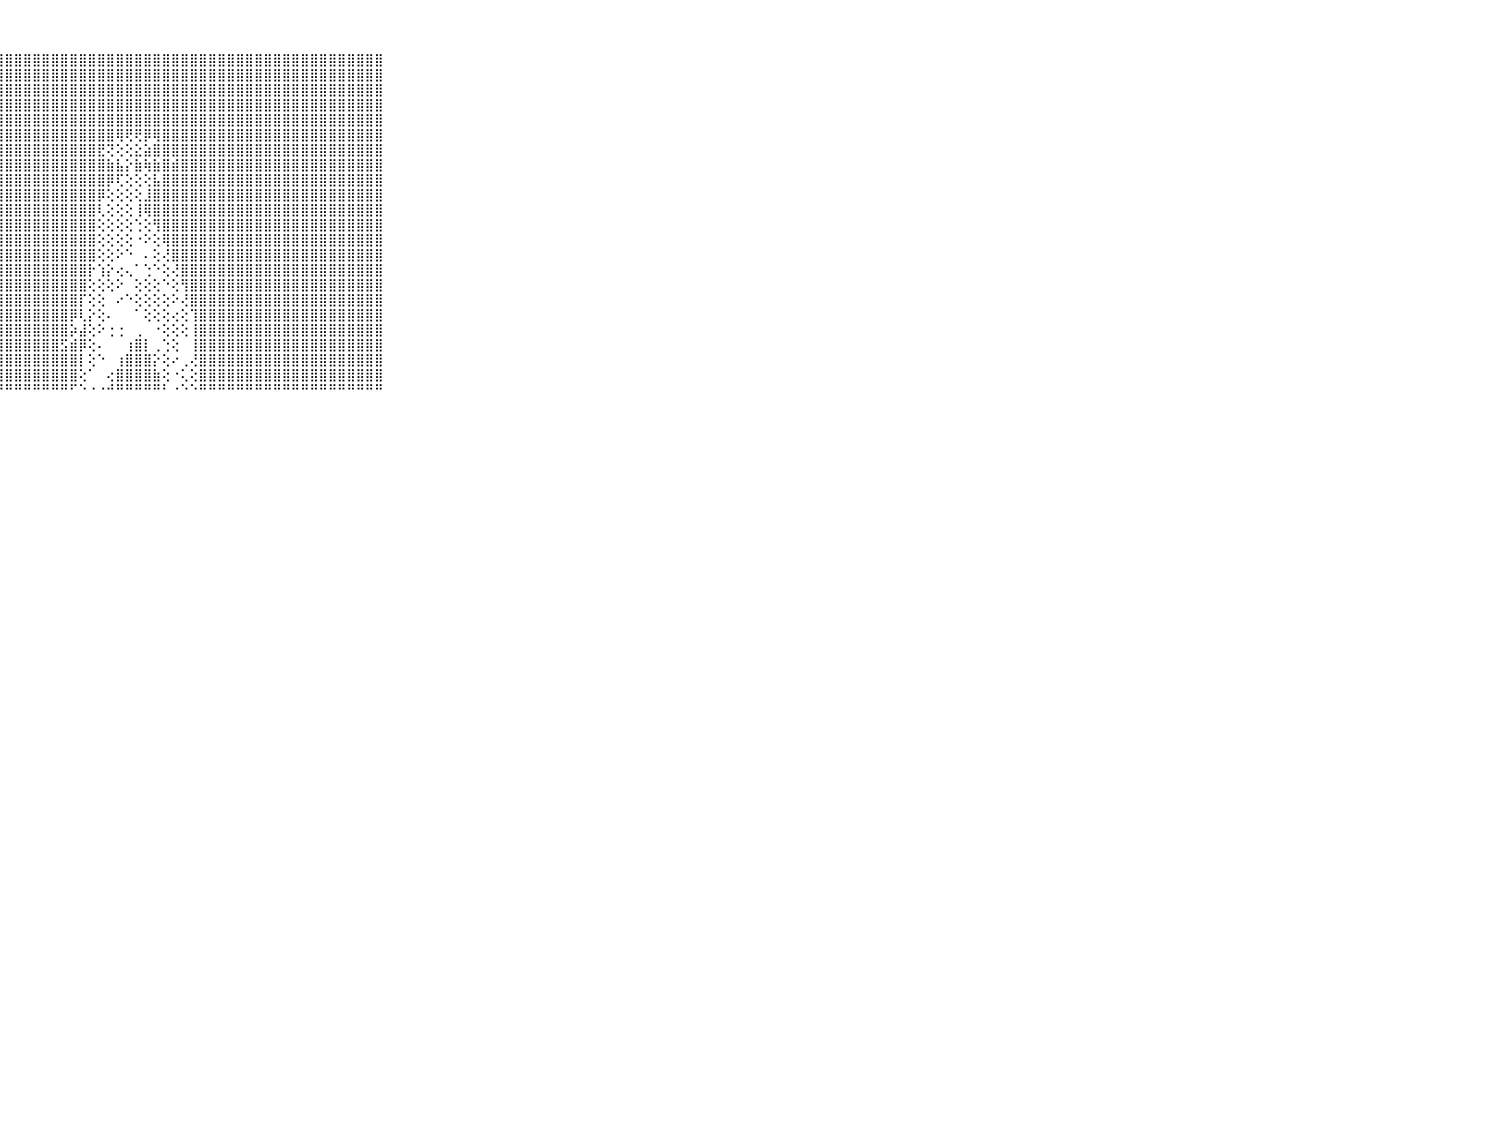

⠀⠀⠀⠀⠀⠀⠀⠀⠀⠀⠀⣿⣿⣿⣿⣿⣿⣿⣿⣿⣿⣿⣿⣿⣿⣿⣿⣿⣿⣿⣿⣿⣿⣿⣿⣿⣿⣿⣿⣿⣿⣿⣿⣿⣿⣿⣿⣿⣿⣿⣿⣿⣿⣿⣿⣿⣿⣿⣿⣿⣿⣿⣿⣿⣿⣿⣿⣿⣿⠀⠀⠀⠀⠀⠀⠀⠀⠀⠀⠀⠀
⠀⠀⠀⠀⠀⠀⠀⠀⠀⠀⠀⣿⣿⣿⣿⣿⣿⣿⣿⣿⣿⣿⣿⣿⣿⣿⣿⣿⣿⣿⣿⣿⣿⣿⣿⣿⣿⣿⣿⣿⣿⣿⣿⣿⣿⣿⣿⣿⣿⣿⣿⣿⣿⣿⣿⣿⣿⣿⣿⣿⣿⣿⣿⣿⣿⣿⣿⣿⣿⠀⠀⠀⠀⠀⠀⠀⠀⠀⠀⠀⠀
⠀⠀⠀⠀⠀⠀⠀⠀⠀⠀⠀⣿⣿⣿⣿⣿⣿⣿⣿⣿⣿⣿⣿⣿⣿⣿⣿⣿⣿⣿⣿⣿⣿⣿⣿⣿⣿⣿⣿⣿⣿⣿⣿⣿⣿⣿⣿⣿⣿⣿⣿⣿⣿⣿⣿⣿⣿⣿⣿⣿⣿⣿⣿⣿⣿⣿⣿⣿⣿⠀⠀⠀⠀⠀⠀⠀⠀⠀⠀⠀⠀
⠀⠀⠀⠀⠀⠀⠀⠀⠀⠀⠀⣿⣿⣿⣿⣿⣿⣿⣿⣿⣿⣿⣿⣿⣿⣿⣿⣿⣿⣿⣿⣿⣿⣿⣿⣿⣿⣿⣿⣿⣿⣿⣿⣿⣿⣿⣿⣿⣿⣿⣿⣿⣿⣿⣿⣿⣿⣿⣿⣿⣿⣿⣿⣿⣿⣿⣿⣿⣿⠀⠀⠀⠀⠀⠀⠀⠀⠀⠀⠀⠀
⠀⠀⠀⠀⠀⠀⠀⠀⠀⠀⠀⣿⣿⣿⣿⣿⣿⣿⣿⣿⣿⣿⣿⣿⣿⣿⣿⣿⣿⣿⣿⣿⣿⣿⣿⣿⣿⣿⣿⣿⣿⣿⣿⣿⣿⣿⣿⣿⣿⣿⣿⣿⣿⣿⣿⣿⣿⣿⣿⣿⣿⣿⣿⣿⣿⣿⣿⣿⣿⠀⠀⠀⠀⠀⠀⠀⠀⠀⠀⠀⠀
⠀⠀⠀⠀⠀⠀⠀⠀⠀⠀⠀⣿⣿⣿⣿⣿⣿⣿⣿⣿⣿⣿⣿⣿⣿⣿⣿⣿⣿⣿⣿⣿⣿⣿⣿⣿⣿⣿⣿⣿⢿⢟⢟⡿⢿⣿⣿⣿⣿⣿⣿⣿⣿⣿⣿⣿⣿⣿⣿⣿⣿⣿⣿⣿⣿⣿⣿⣿⣿⠀⠀⠀⠀⠀⠀⠀⠀⠀⠀⠀⠀
⠀⠀⠀⠀⠀⠀⠀⠀⠀⠀⠀⣿⣿⣿⣿⣿⣿⣿⣿⣿⣿⣿⣿⣿⣿⣿⣿⣿⣿⣿⣿⣿⣿⣿⣿⣿⣿⣿⣟⢝⢕⢕⣕⣵⣿⣿⣿⣿⣿⣿⣿⣿⣿⣿⣿⣿⣿⣿⣿⣿⣿⣿⣿⣿⣿⣿⣿⣿⣿⠀⠀⠀⠀⠀⠀⠀⠀⠀⠀⠀⠀
⠀⠀⠀⠀⠀⠀⠀⠀⠀⠀⠀⣿⣿⣿⣿⣿⣿⣿⣿⣿⣿⣿⣿⣿⣿⣿⣿⣿⣿⣿⣿⣿⣿⣿⣿⣿⣿⣿⣿⣷⣧⡕⣷⢷⣷⣿⣾⣿⣿⣿⣿⣿⣿⣿⣿⣿⣿⣿⣿⣿⣿⣿⣿⣿⣿⣿⣿⣿⣿⠀⠀⠀⠀⠀⠀⠀⠀⠀⠀⠀⠀
⠀⠀⠀⠀⠀⠀⠀⠀⠀⠀⠀⣿⣿⣿⣿⣿⣿⣿⣿⣿⣿⣿⣿⣿⣿⣿⣿⣿⣿⣿⣿⣿⣿⣿⣿⣿⣿⣿⣿⡿⢏⢕⢕⢕⣧⣿⣿⣿⣿⣿⣿⣿⣿⣿⣿⣿⣿⣿⣿⣿⣿⣿⣿⣿⣿⣿⣿⣿⣿⠀⠀⠀⠀⠀⠀⠀⠀⠀⠀⠀⠀
⠀⠀⠀⠀⠀⠀⠀⠀⠀⠀⠀⣿⣿⣿⣿⣿⣿⣿⣿⣿⣿⣿⣿⣿⣿⣿⣿⣿⣿⣿⣿⣿⣿⣿⣿⣿⣿⣿⡿⢕⢕⢕⢕⣸⣿⣿⣿⣿⣿⣿⣿⣿⣿⣿⣿⣿⣿⣿⣿⣿⣿⣿⣿⣿⣿⣿⣿⣿⣿⠀⠀⠀⠀⠀⠀⠀⠀⠀⠀⠀⠀
⠀⠀⠀⠀⠀⠀⠀⠀⠀⠀⠀⣿⣿⣿⣿⣿⣿⣿⣿⣿⣿⣿⣿⣿⣿⣿⣿⣿⣿⣿⣿⣿⣿⣿⣿⣿⣿⣿⢇⢕⢕⢕⢸⢿⣿⣿⣿⣿⣿⣿⣿⣿⣿⣿⣿⣿⣿⣿⣿⣿⣿⣿⣿⣿⣿⣿⣿⣿⣿⠀⠀⠀⠀⠀⠀⠀⠀⠀⠀⠀⠀
⠀⠀⠀⠀⠀⠀⠀⠀⠀⠀⠀⣿⣿⣿⣿⣿⣿⣿⣿⣿⣿⣿⣿⣿⣿⣿⣿⣿⣿⣿⣿⣿⣿⣿⣿⣿⣿⣿⢕⢕⢕⢕⢑⢕⢻⣿⣿⣿⣿⣿⣿⣿⣿⣿⣿⣿⣿⣿⣿⣿⣿⣿⣿⣿⣿⣿⣿⣿⣿⠀⠀⠀⠀⠀⠀⠀⠀⠀⠀⠀⠀
⠀⠀⠀⠀⠀⠀⠀⠀⠀⠀⠀⣿⣿⣿⣿⣿⣿⣿⣿⣿⣿⣿⣿⣿⣿⣿⣿⣿⣿⣿⣿⣿⣿⣿⣿⣿⣿⣿⢕⢕⢕⢕⠐⠕⢕⢿⣿⣿⣿⣿⣿⣿⣿⣿⣿⣿⣿⣿⣿⣿⣿⣿⣿⣿⣿⣿⣿⣿⣿⠀⠀⠀⠀⠀⠀⠀⠀⠀⠀⠀⠀
⠀⠀⠀⠀⠀⠀⠀⠀⠀⠀⠀⣿⣿⣿⣿⣿⣿⣿⣿⣿⣿⣿⣿⣿⣿⣿⣿⣿⣿⣿⣿⣿⣿⣿⣿⣿⣿⣿⢕⢕⠕⠑⠀⠄⢕⢜⣿⣿⣿⣿⣿⣿⣿⣿⣿⣿⣿⣿⣿⣿⣿⣿⣿⣿⣿⣿⣿⣿⣿⠀⠀⠀⠀⠀⠀⠀⠀⠀⠀⠀⠀
⠀⠀⠀⠀⠀⠀⠀⠀⠀⠀⠀⣿⣿⣿⣿⣿⣿⣿⣿⣿⣿⣿⣿⣿⣿⣿⣿⣿⣿⣿⣿⣿⣿⣿⣿⣿⣿⡗⢱⡕⢔⢄⠁⢑⠑⢕⢜⣿⣿⣿⣿⣿⣿⣿⣿⣿⣿⣿⣿⣿⣿⣿⣿⣿⣿⣿⣿⣿⣿⠀⠀⠀⠀⠀⠀⠀⠀⠀⠀⠀⠀
⠀⠀⠀⠀⠀⠀⠀⠀⠀⠀⠀⣿⣿⣿⣿⣿⣿⣿⣿⣿⣿⣿⣿⣿⣿⣿⣿⣿⣿⣿⣿⣿⣿⣿⣿⣿⣿⢕⢕⢕⠕⠀⢕⢕⢕⠑⢕⢻⣿⣿⣿⣿⣿⣿⣿⣿⣿⣿⣿⣿⣿⣿⣿⣿⣿⣿⣿⣿⣿⠀⠀⠀⠀⠀⠀⠀⠀⠀⠀⠀⠀
⠀⠀⠀⠀⠀⠀⠀⠀⠀⠀⠀⣿⣿⣿⣿⣿⣿⣿⣿⣿⣿⣿⣿⣿⣿⣿⣿⣿⣿⣿⣿⣿⣿⣿⣿⣿⡏⢕⢕⠀⠔⠑⢕⢕⢕⢕⠕⢜⣿⣿⣿⣿⣿⣿⣿⣿⣿⣿⣿⣿⣿⣿⣿⣿⣿⣿⣿⣿⣿⠀⠀⠀⠀⠀⠀⠀⠀⠀⠀⠀⠀
⠀⠀⠀⠀⠀⠀⠀⠀⠀⠀⠀⣿⣿⣿⣿⣿⣿⣿⣿⣿⣿⣿⣿⣿⣿⣿⣿⣿⣿⣿⣿⣿⣿⣿⣿⡿⢇⡕⢕⠄⠀⠀⠁⢕⢕⢕⢔⢕⢹⣿⣿⣿⣿⣿⣿⣿⣿⣿⣿⣿⣿⣿⣿⣿⣿⣿⣿⣿⣿⠀⠀⠀⠀⠀⠀⠀⠀⠀⠀⠀⠀
⠀⠀⠀⠀⠀⠀⠀⠀⠀⠀⠀⣿⣿⣿⣿⣿⣿⣿⣿⣿⣿⣿⣿⣿⣿⣿⣿⣿⣿⣿⣿⣿⣿⣿⣿⡵⣼⢕⠕⢐⢐⠀⢀⠀⠐⢕⢕⢕⢸⣿⣿⣿⣿⣿⣿⣿⣿⣿⣿⣿⣿⣿⣿⣿⣿⣿⣿⣿⣿⠀⠀⠀⠀⠀⠀⠀⠀⠀⠀⠀⠀
⠀⠀⠀⠀⠀⠀⠀⠀⠀⠀⠀⣿⣿⣿⣿⣿⣿⣿⣿⣿⣿⣿⣿⣿⣿⣿⣿⣿⣿⣿⣿⣿⣿⣿⣫⣾⡿⢕⠄⠀⠀⢰⣿⡇⢀⢑⢕⠀⢸⣿⣿⣿⣿⣿⣿⣿⣿⣿⣿⣿⣿⣿⣿⣿⣿⣿⣿⣿⣿⠀⠀⠀⠀⠀⠀⠀⠀⠀⠀⠀⠀
⠀⠀⠀⠀⠀⠀⠀⠀⠀⠀⠀⣿⣿⣿⣿⣿⣿⣿⣿⣿⣿⣿⣿⣿⣿⣿⣿⣿⣿⣿⣿⣿⣿⣿⣿⣿⡇⢕⠑⠀⢰⣿⣿⣿⡕⢕⠔⢀⢜⣿⣿⣿⣿⣿⣿⣿⣿⣿⣿⣿⣿⣿⣿⣿⣿⣿⣿⣿⣿⠀⠀⠀⠀⠀⠀⠀⠀⠀⠀⠀⠀
⠀⠀⠀⠀⠀⠀⠀⠀⠀⠀⠀⣿⣿⣿⣿⣿⣿⣿⣿⣿⣿⣿⣿⣿⣿⣿⣿⣿⣿⣿⣿⣿⣿⣿⣿⣿⢕⠁⠀⢔⣿⣿⣿⣿⣷⢕⠐⢅⢕⣿⣿⣿⣿⣿⣿⣿⣿⣿⣿⣿⣿⣿⣿⣿⣿⣿⣿⣿⣿⠀⠀⠀⠀⠀⠀⠀⠀⠀⠀⠀⠀
⠀⠀⠀⠀⠀⠀⠀⠀⠀⠀⠀⠛⠛⠛⠛⠛⠛⠛⠛⠛⠛⠛⠛⠛⠛⠛⠛⠛⠛⠛⠛⠛⠛⠛⠛⠋⠑⠐⠐⠚⠛⠛⠛⠛⠛⠃⠐⠑⠑⠛⠛⠛⠛⠛⠛⠛⠛⠛⠛⠛⠛⠛⠛⠛⠛⠛⠛⠛⠛⠀⠀⠀⠀⠀⠀⠀⠀⠀⠀⠀⠀